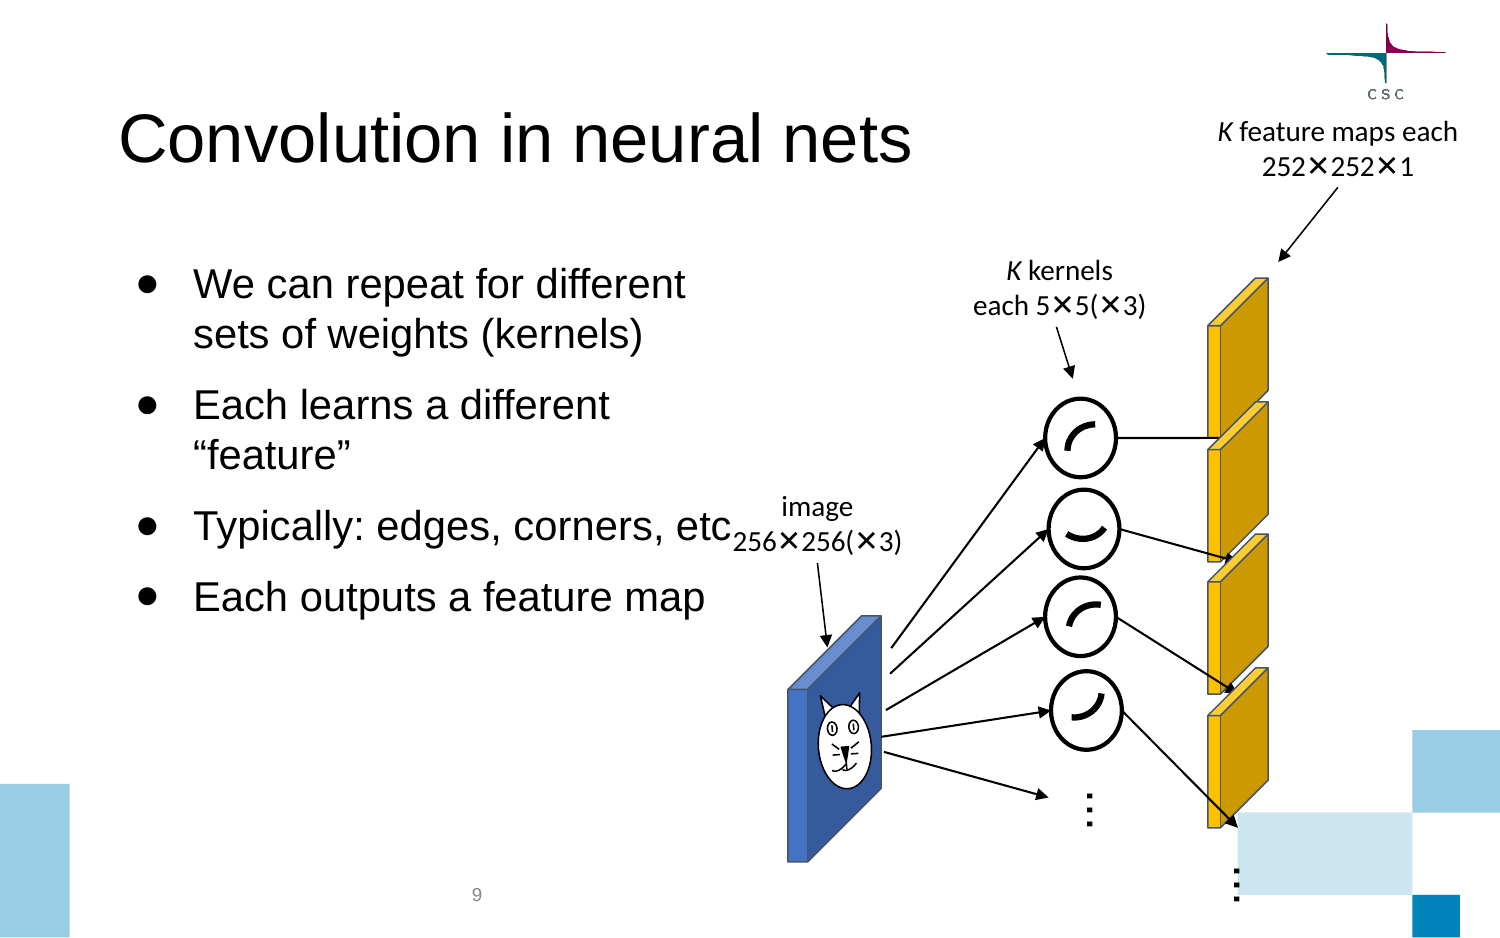

# Convolution in neural nets
K feature maps each 252✕252✕1
 K kernels
 each 5✕5(✕3)
We can repeat for different sets of weights (kernels)
Each learns a different “feature”
Typically: edges, corners, etc
Each outputs a feature map

image 256✕256(✕3)

...
...
9